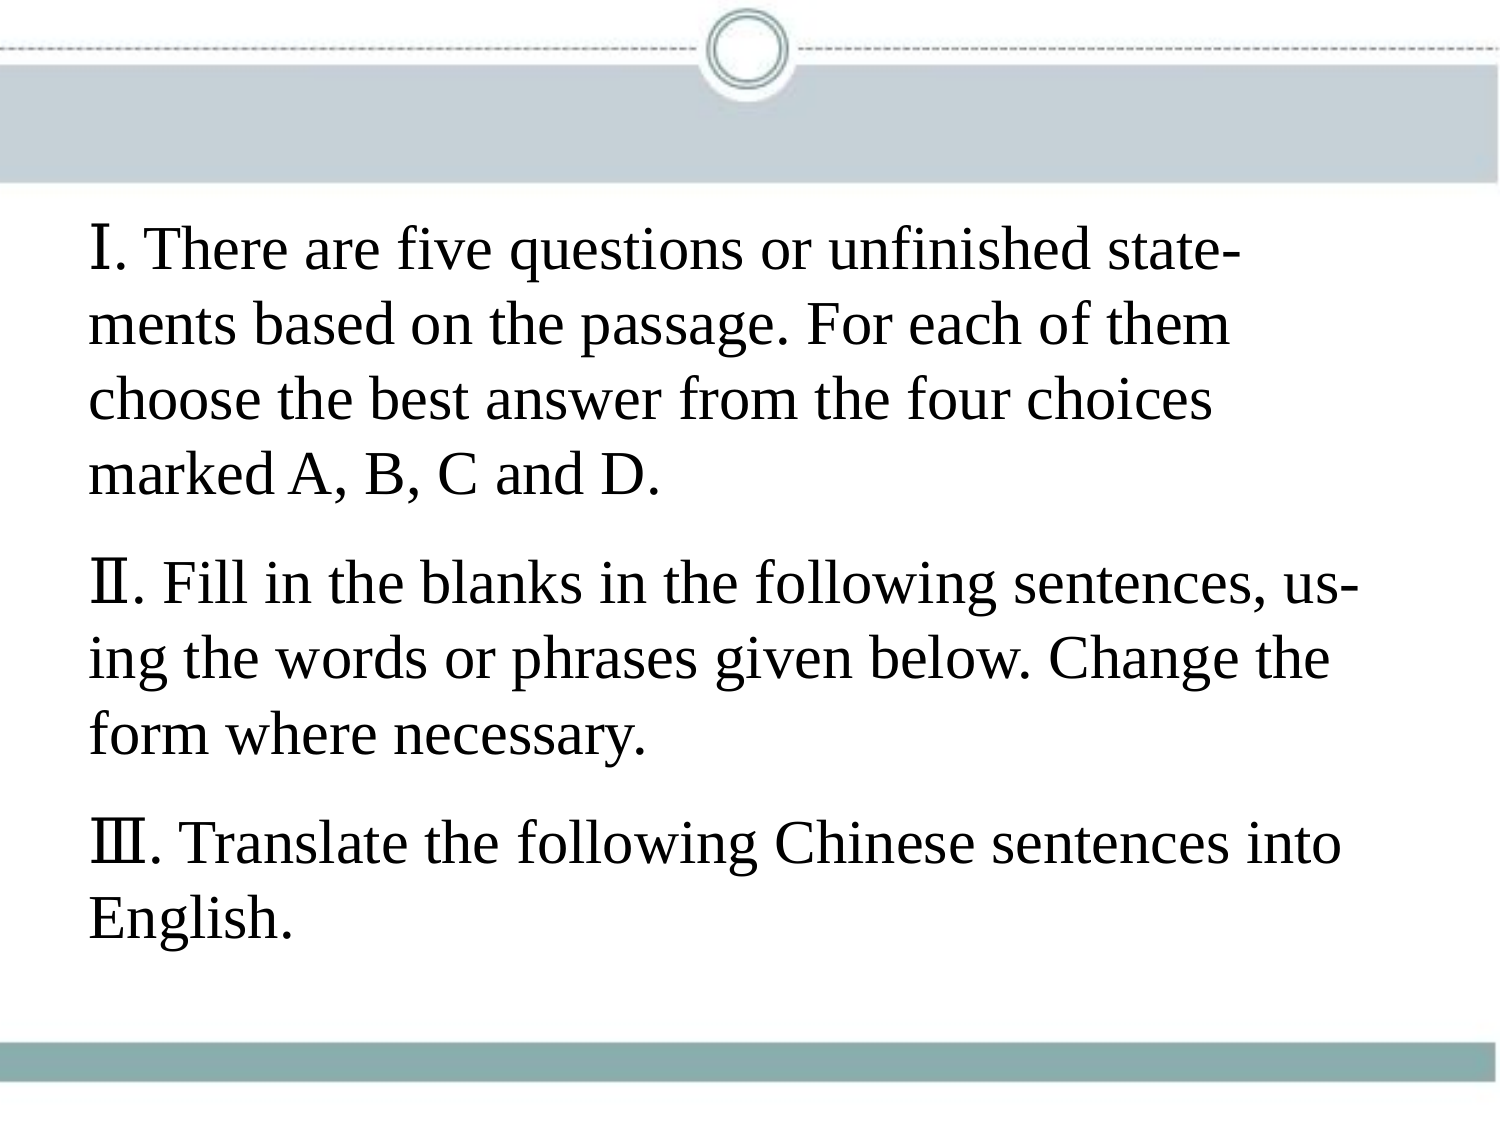

Ⅰ. There are five questions or unfinished state-
ments based on the passage. For each of them
choose the best answer from the four choices
marked A, B, C and D.
Ⅱ. Fill in the blanks in the following sentences, us-
ing the words or phrases given below. Change the
form where necessary.
Ⅲ. Translate the following Chinese sentences into
English.